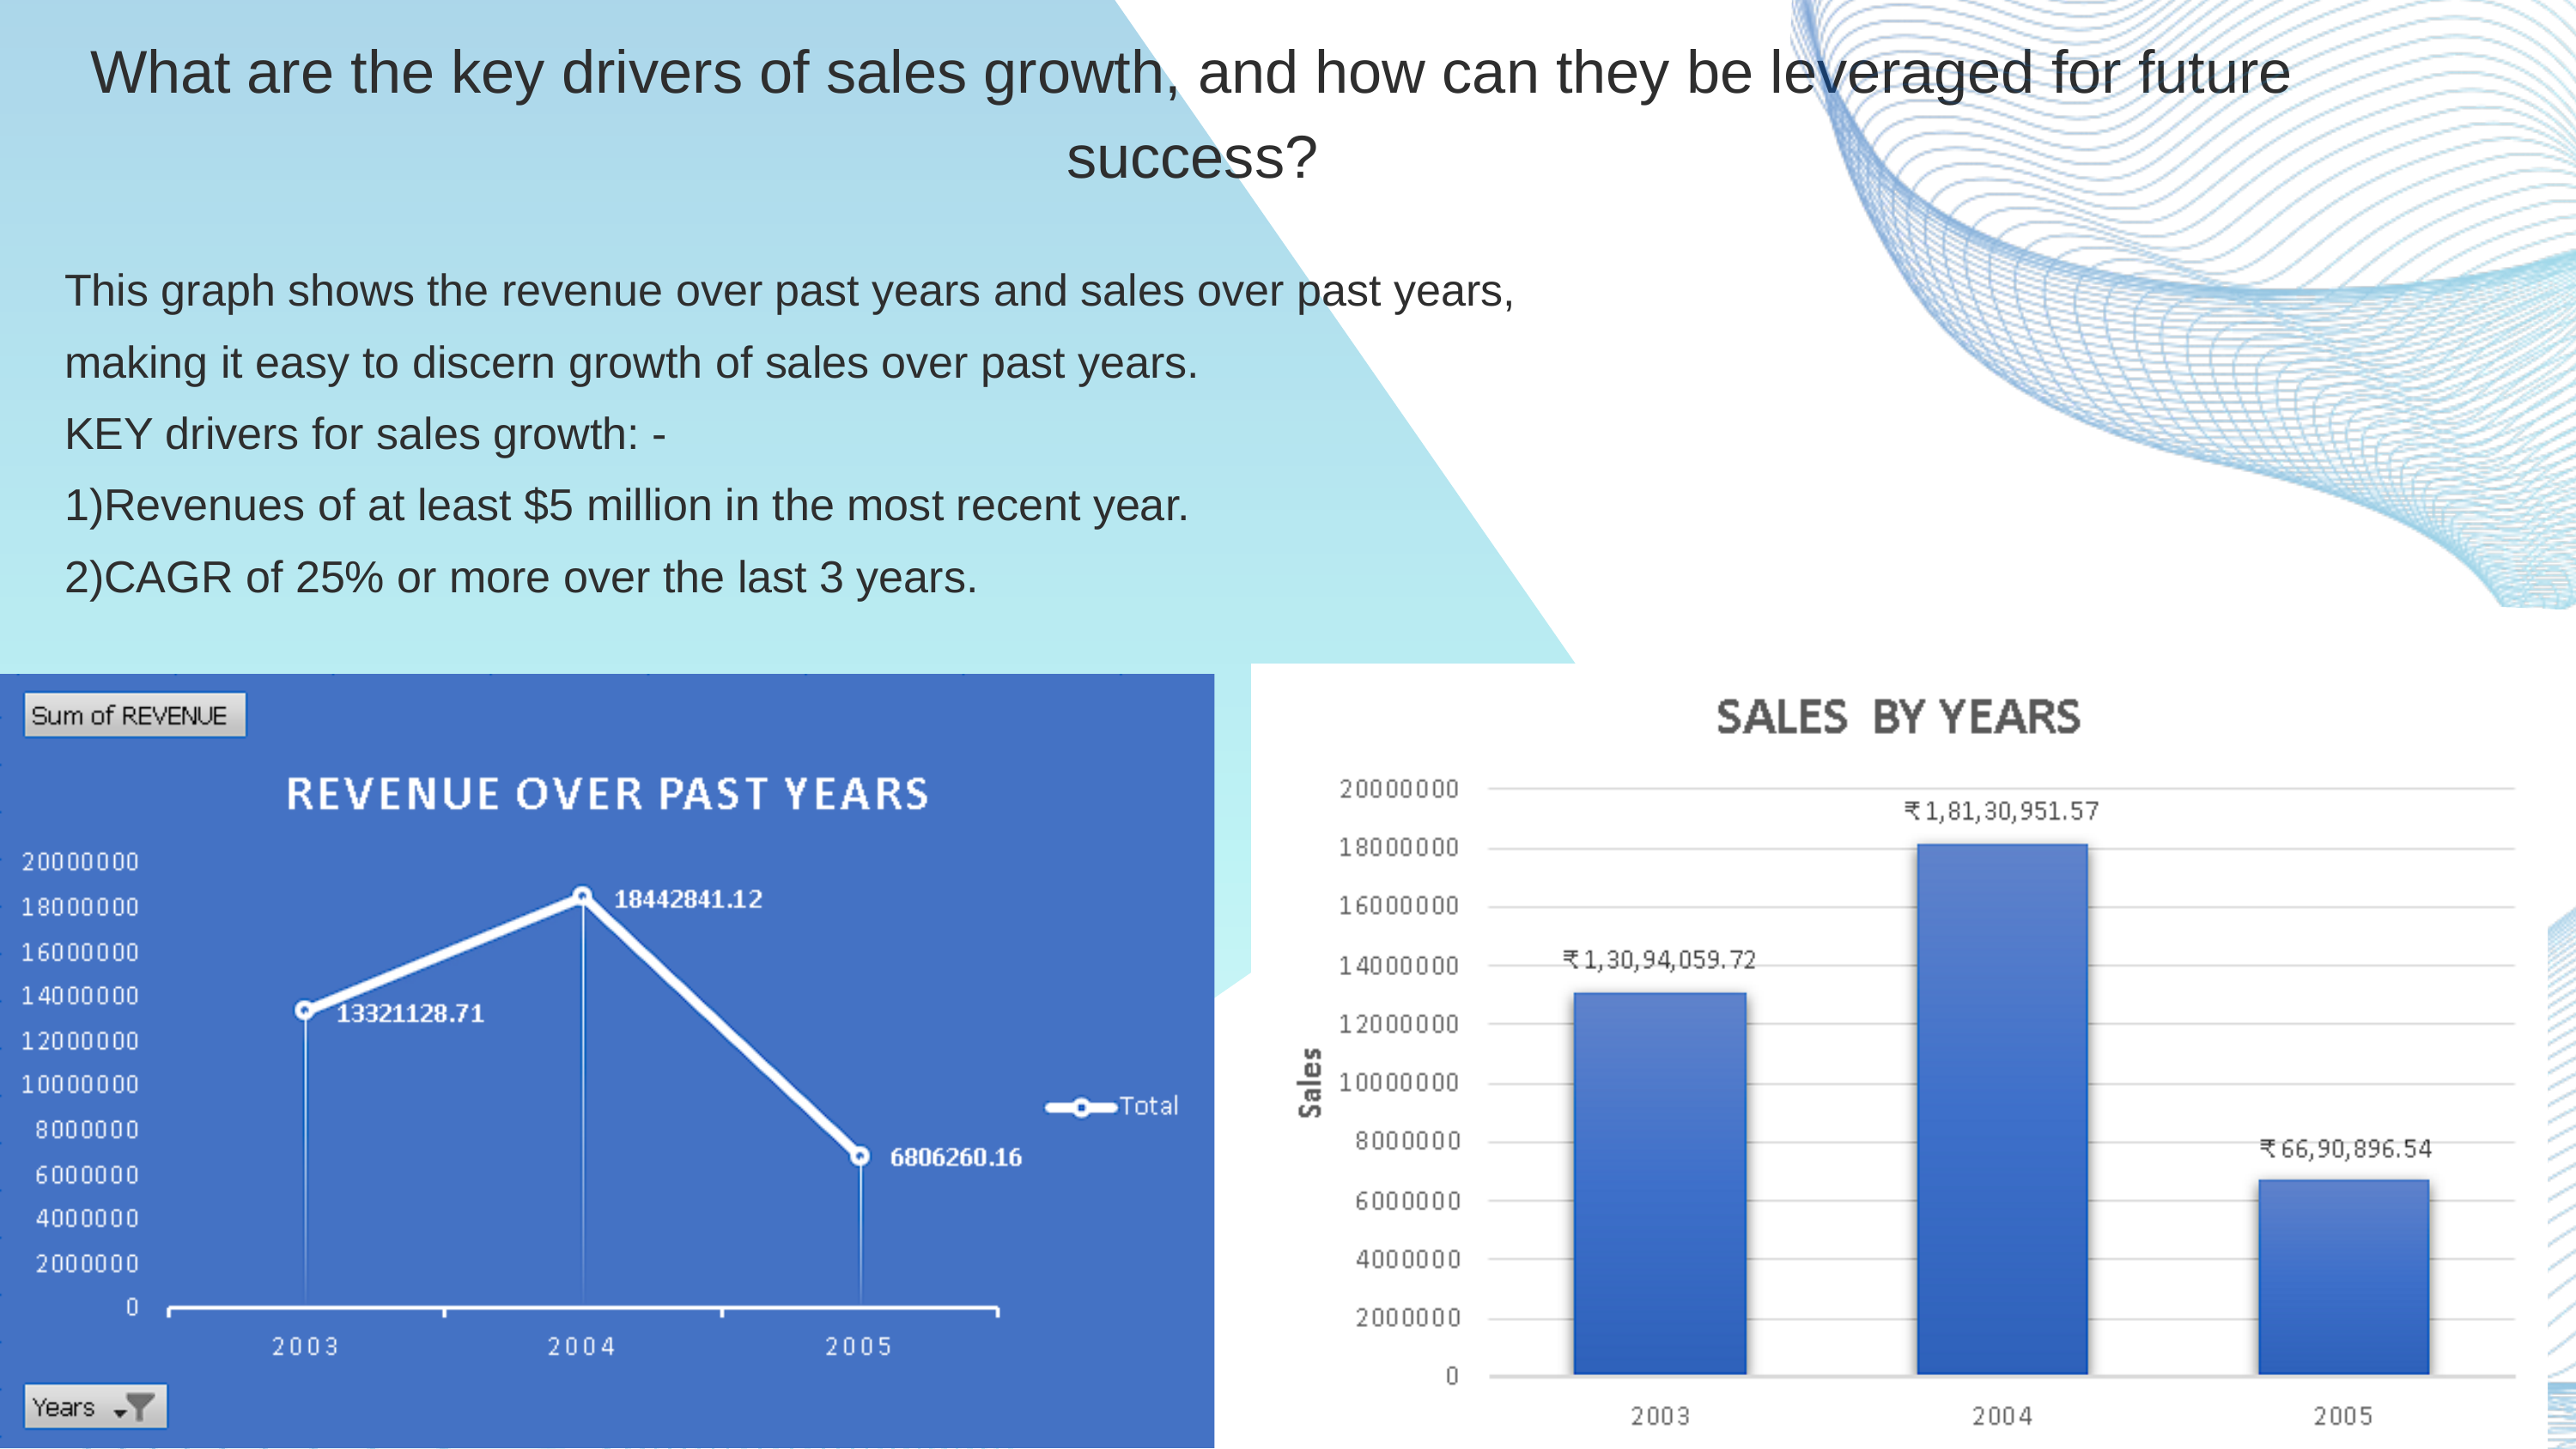

What are the key drivers of sales growth, and how can they be leveraged for future success?

This graph shows the revenue over past years and sales over past years,
making it easy to discern growth of sales over past years.
KEY drivers for sales growth: -
1)Revenues of at least $5 million in the most recent year.
2)CAGR of 25% or more over the last 3 years.